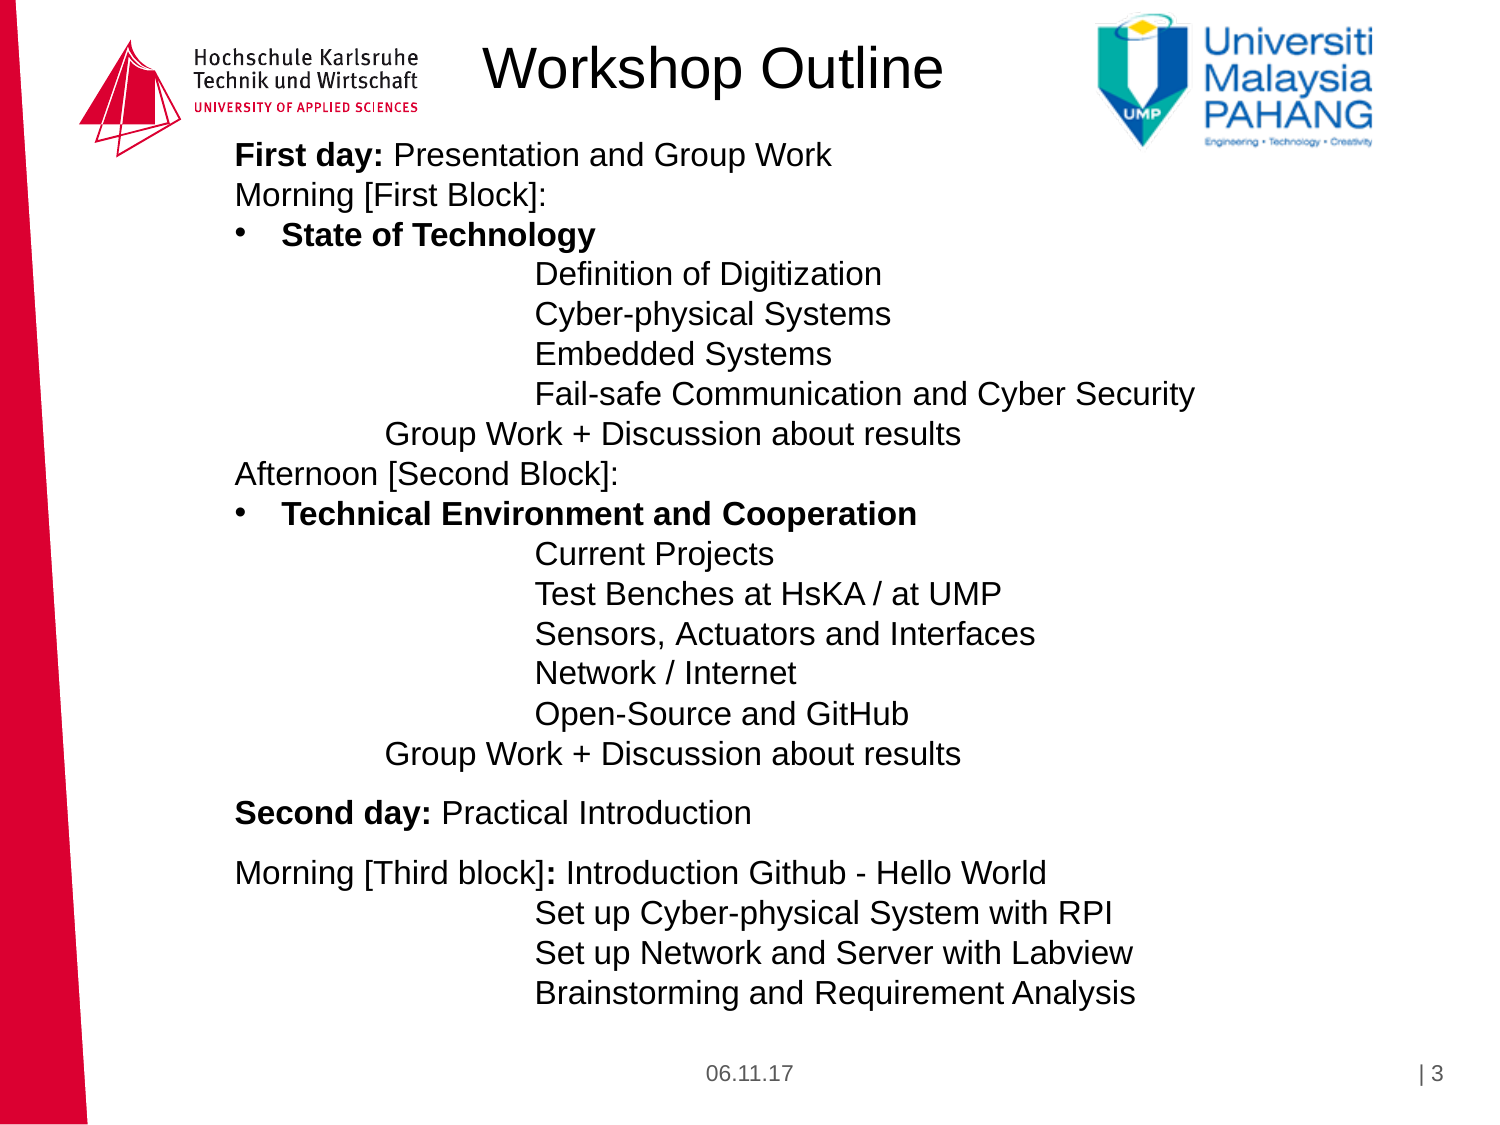

Workshop Outline

First day: Presentation and Group Work
Morning [First Block]:
State of Technology
		Definition of Digitization
		Cyber-physical Systems
		Embedded Systems
		Fail-safe Communication and Cyber Security
	Group Work + Discussion about results
Afternoon [Second Block]:
Technical Environment and Cooperation
		Current Projects
		Test Benches at HsKA / at UMP
		Sensors, Actuators and Interfaces
		Network / Internet
		Open-Source and GitHub
	Group Work + Discussion about results
Second day: Practical Introduction
Morning [Third block]: Introduction Github - Hello World
		Set up Cyber-physical System with RPI
		Set up Network and Server with Labview
		Brainstorming and Requirement Analysis

06.11.17
| 3